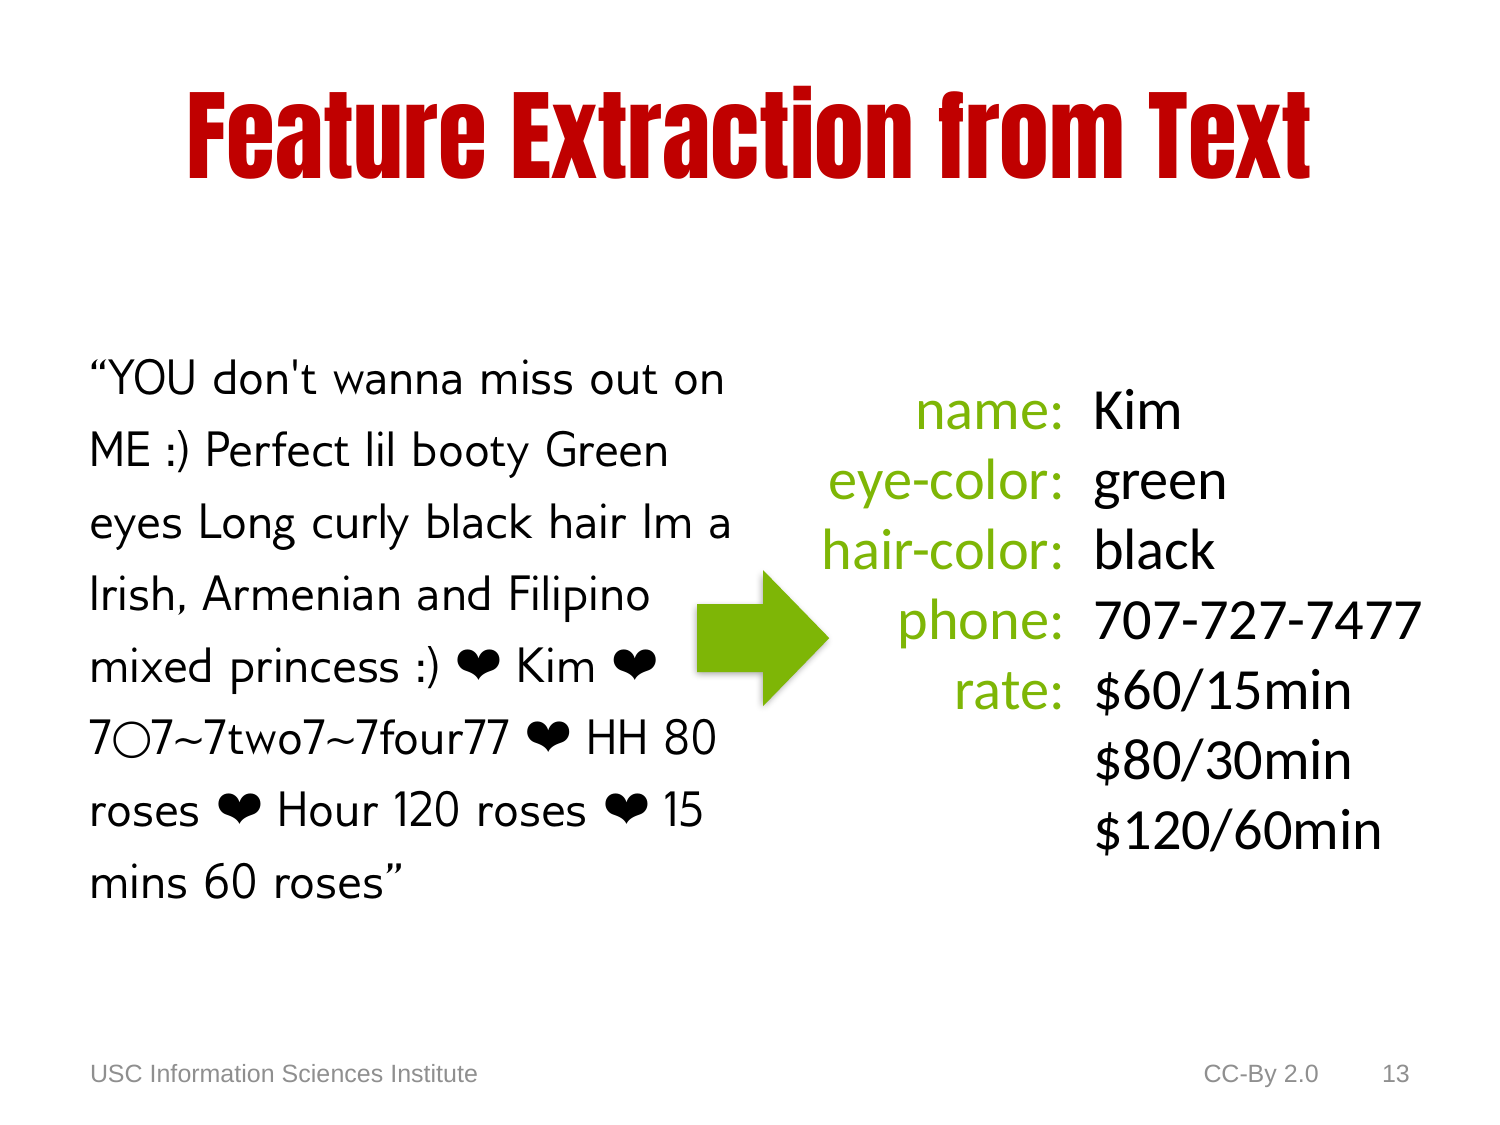

# Feature Extraction from Text
“YOU don't wanna miss out on ME :) Perfect lil booty Green eyes Long curly black hair Im a Irish, Armenian and Filipino mixed princess :) ❤ Kim ❤ 7○7~7two7~7four77 ❤ HH 80 roses ❤ Hour 120 roses ❤ 15 mins 60 roses”
	name:	Kim
	eye-color:	green
	hair-color:	black
	phone:	707-727-7477
	rate:	$60/15min
		$80/30min
		$120/60min

USC Information Sciences Institute
CC-By 2.0         13